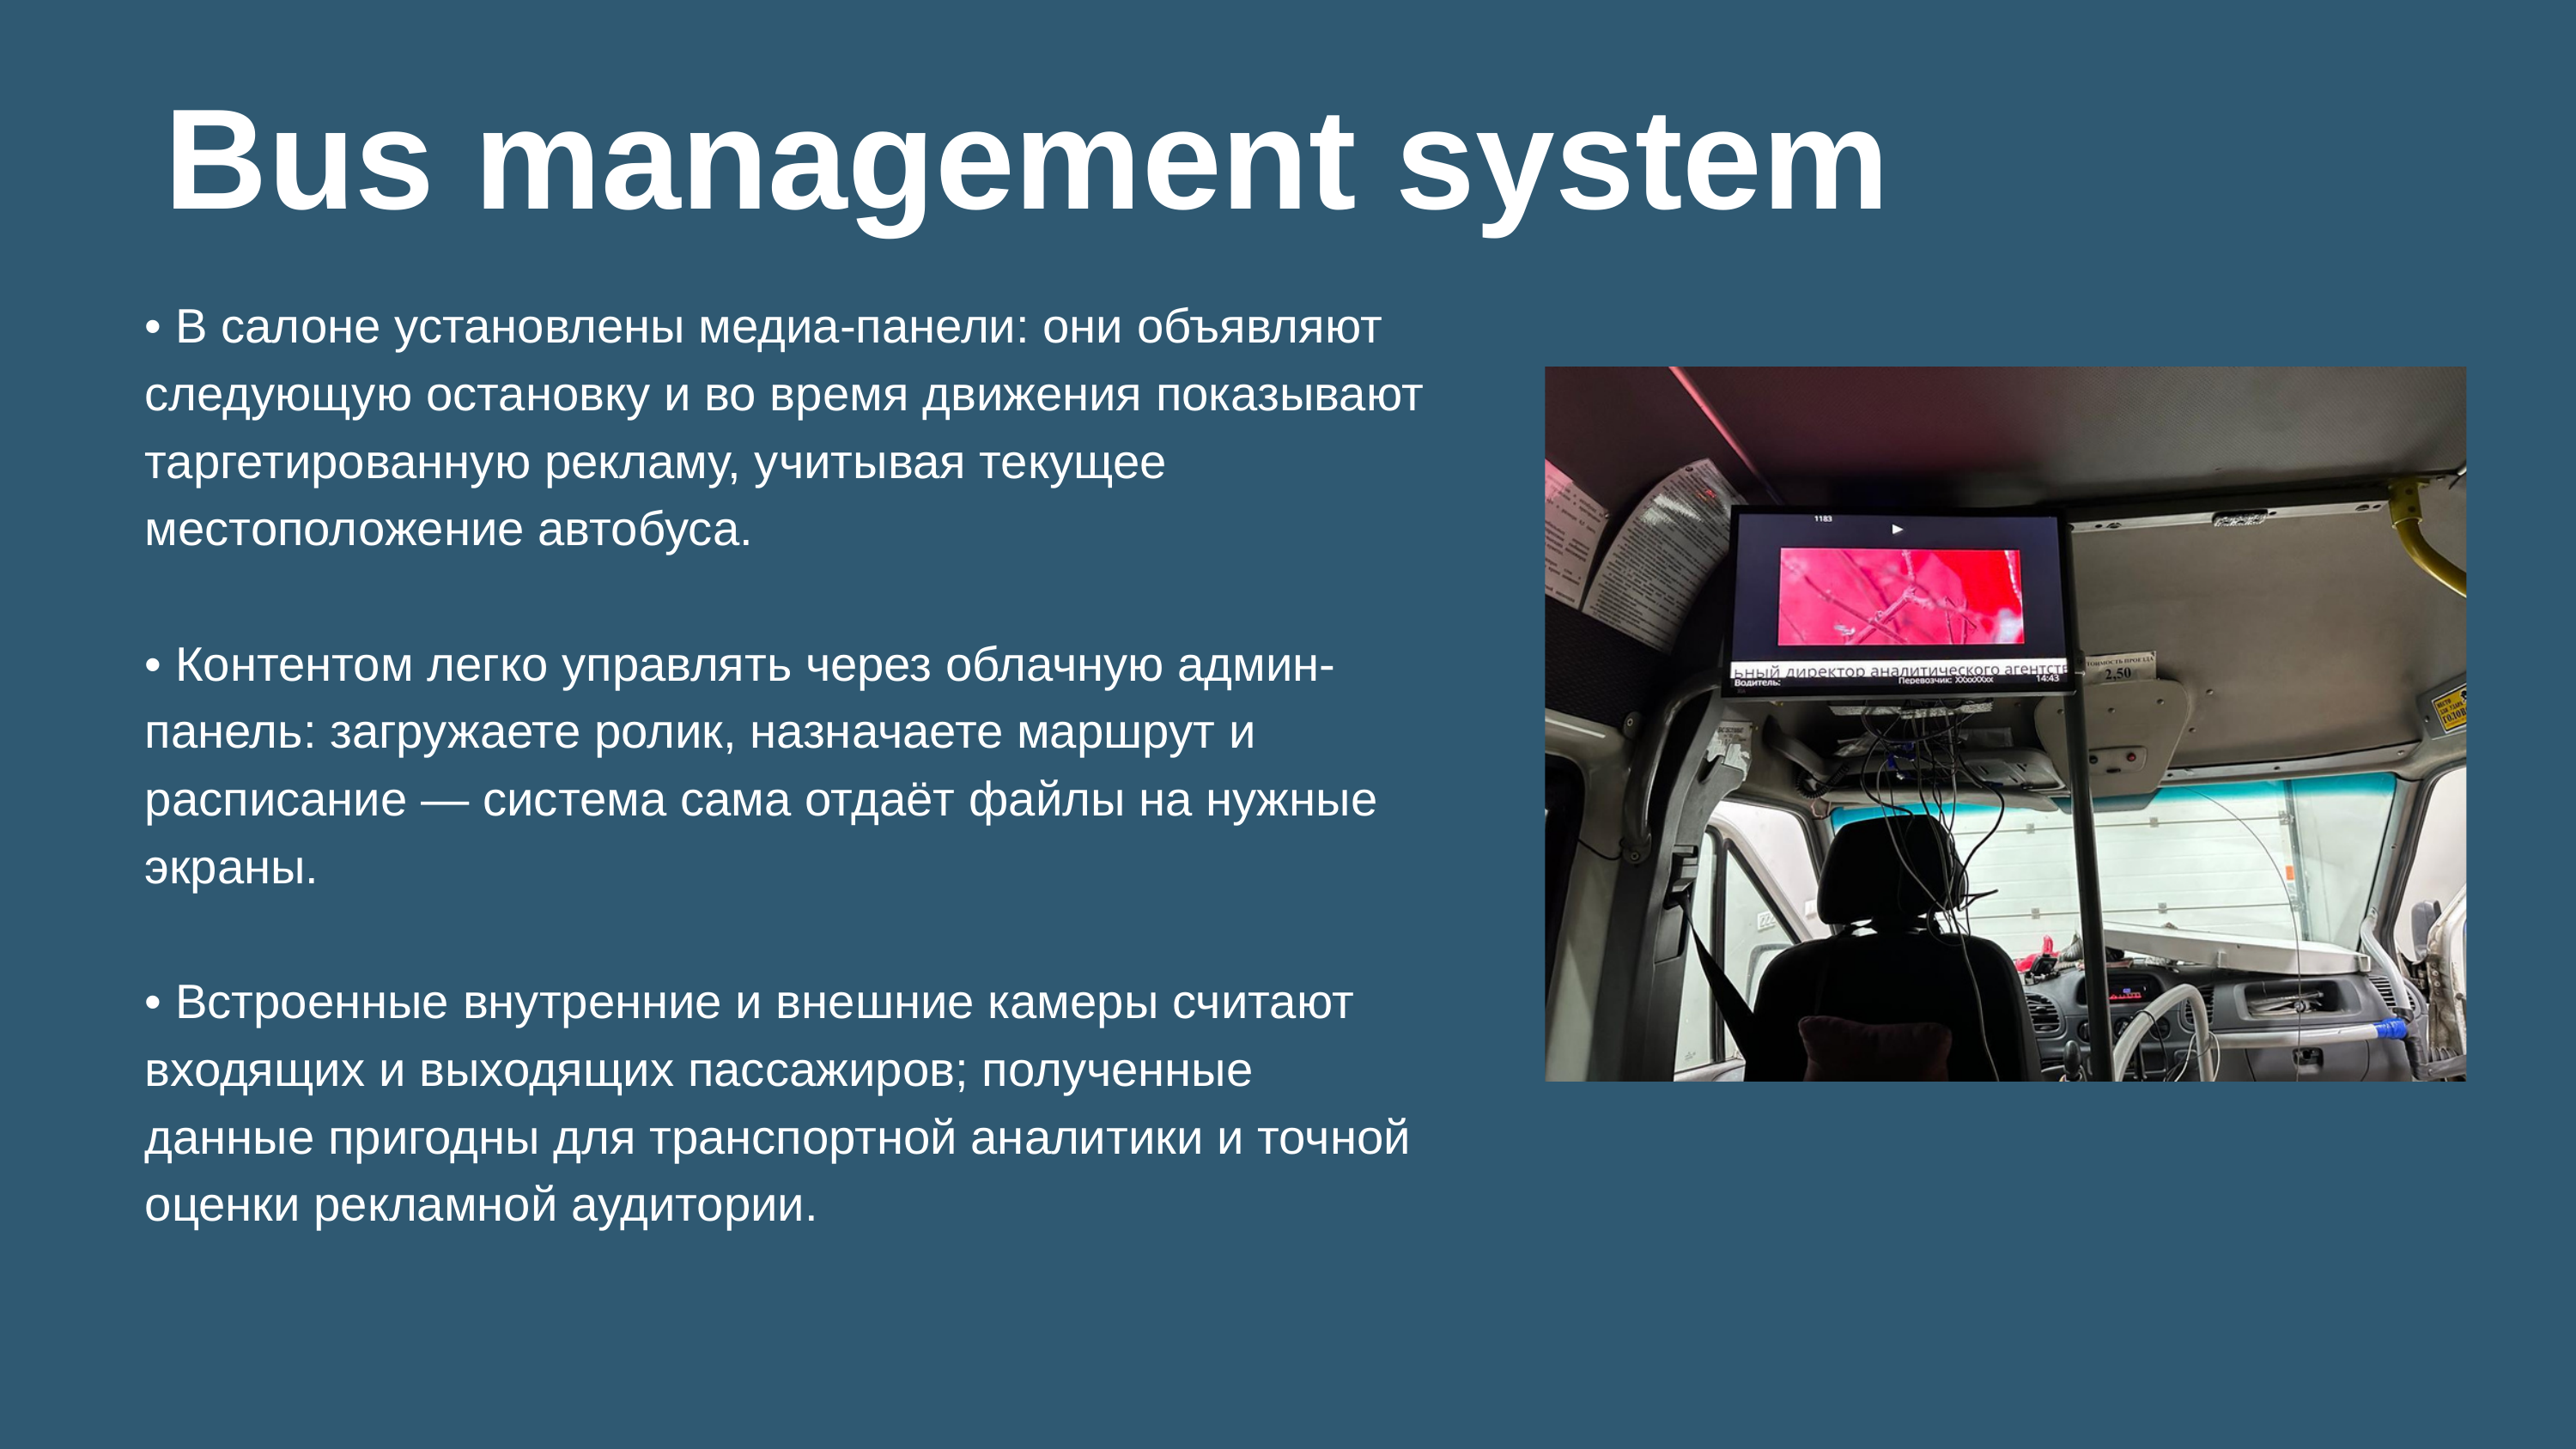

Bus management system
• В салоне установлены медиа-панели: они объявляют следующую остановку и во время движения показывают таргетированную рекламу, учитывая текущее местоположение автобуса.

• Контентом легко управлять через облачную админ-панель: загружаете ролик, назначаете маршрут и расписание — система сама отдаёт файлы на нужные экраны.

• Встроенные внутренние и внешние камеры считают входящих и выходящих пассажиров; полученные данные пригодны для транспортной аналитики и точной оценки рекламной аудитории.